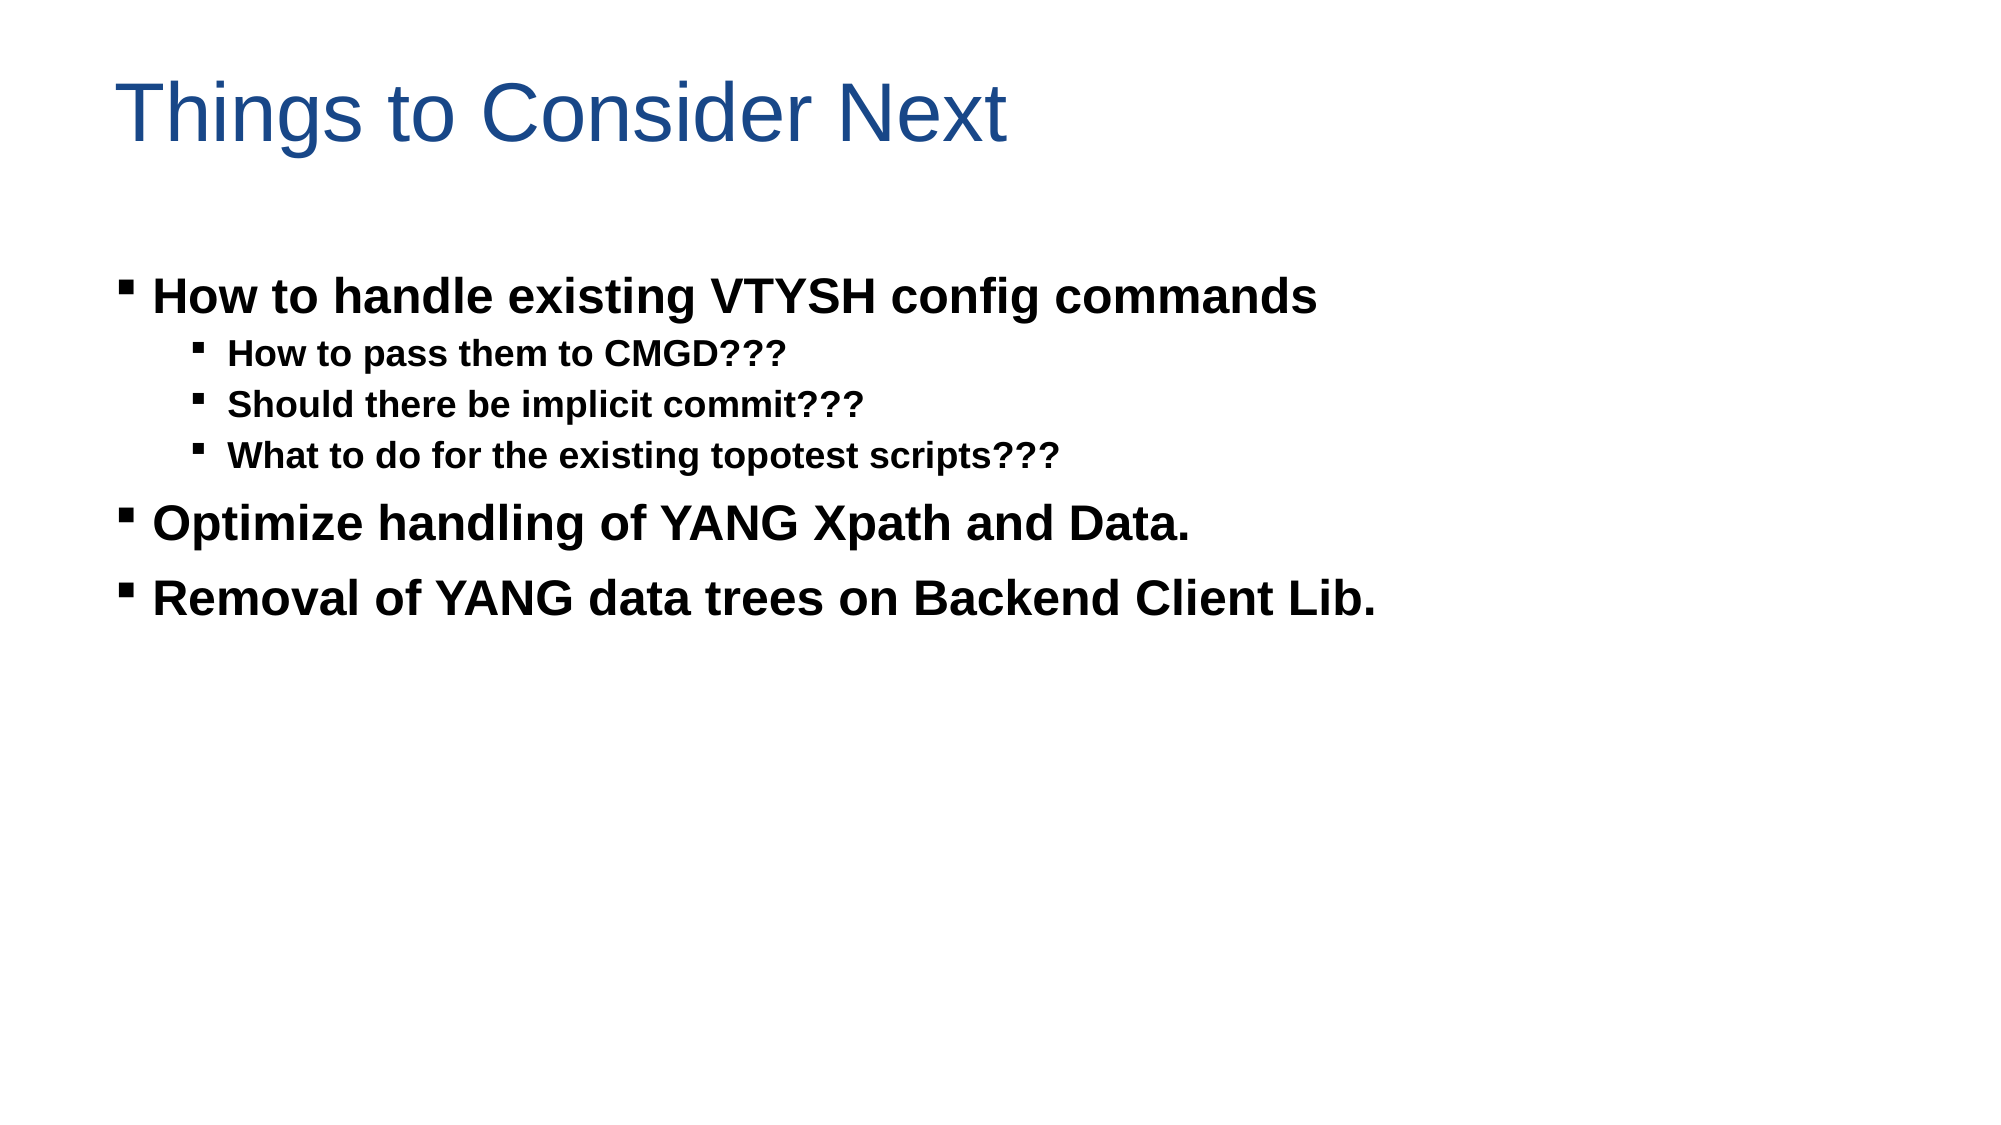

# Things to Consider Next

How to handle existing VTYSH config commands
How to pass them to CMGD???
Should there be implicit commit???
What to do for the existing topotest scripts???
Optimize handling of YANG Xpath and Data.
Removal of YANG data trees on Backend Client Lib.